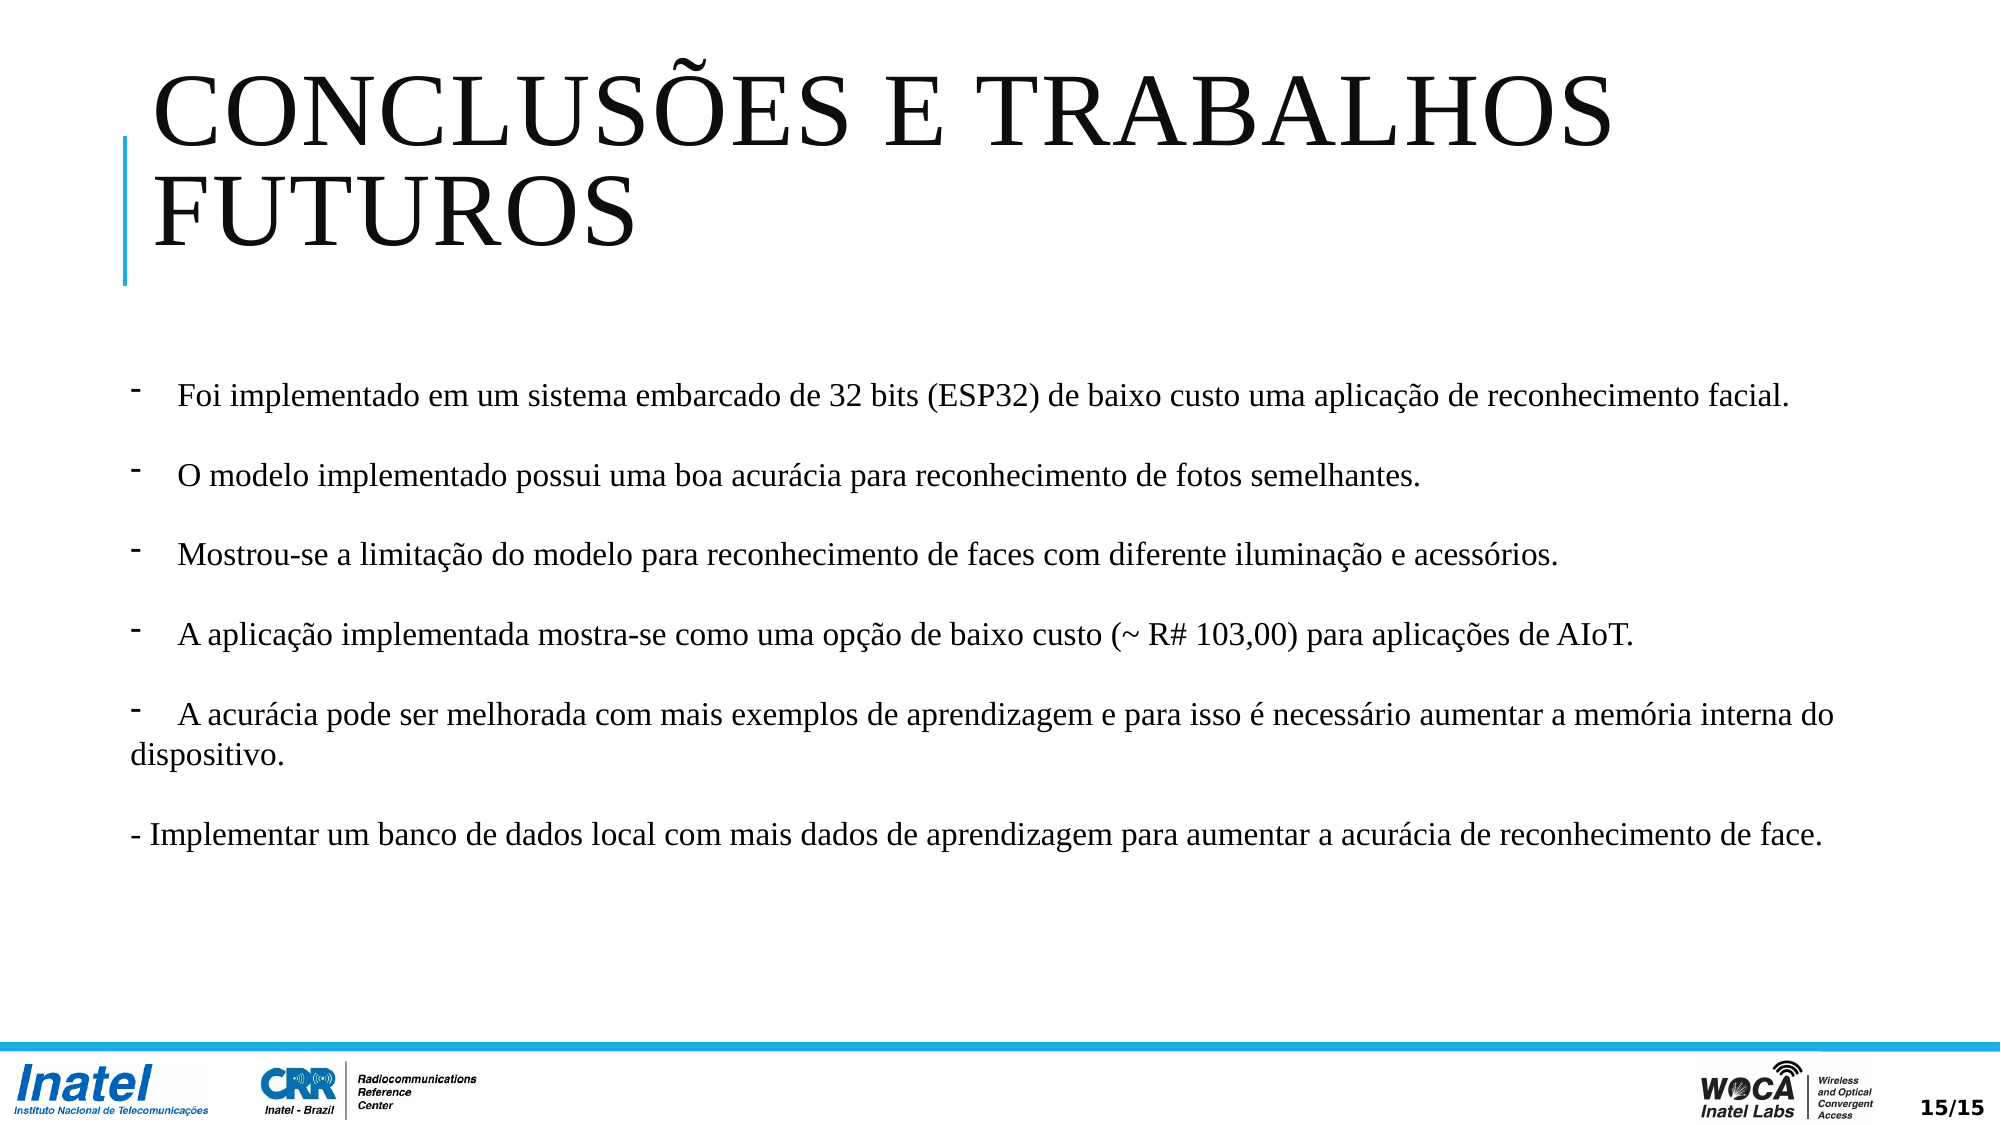

# ConclusÕES e TRABALHOS FUTUROS
Foi implementado em um sistema embarcado de 32 bits (ESP32) de baixo custo uma aplicação de reconhecimento facial.

O modelo implementado possui uma boa acurácia para reconhecimento de fotos semelhantes.

Mostrou-se a limitação do modelo para reconhecimento de faces com diferente iluminação e acessórios.

A aplicação implementada mostra-se como uma opção de baixo custo (~ R# 103,00) para aplicações de AIoT.

A acurácia pode ser melhorada com mais exemplos de aprendizagem e para isso é necessário aumentar a memória interna do
dispositivo.

- Implementar um banco de dados local com mais dados de aprendizagem para aumentar a acurácia de reconhecimento de face.